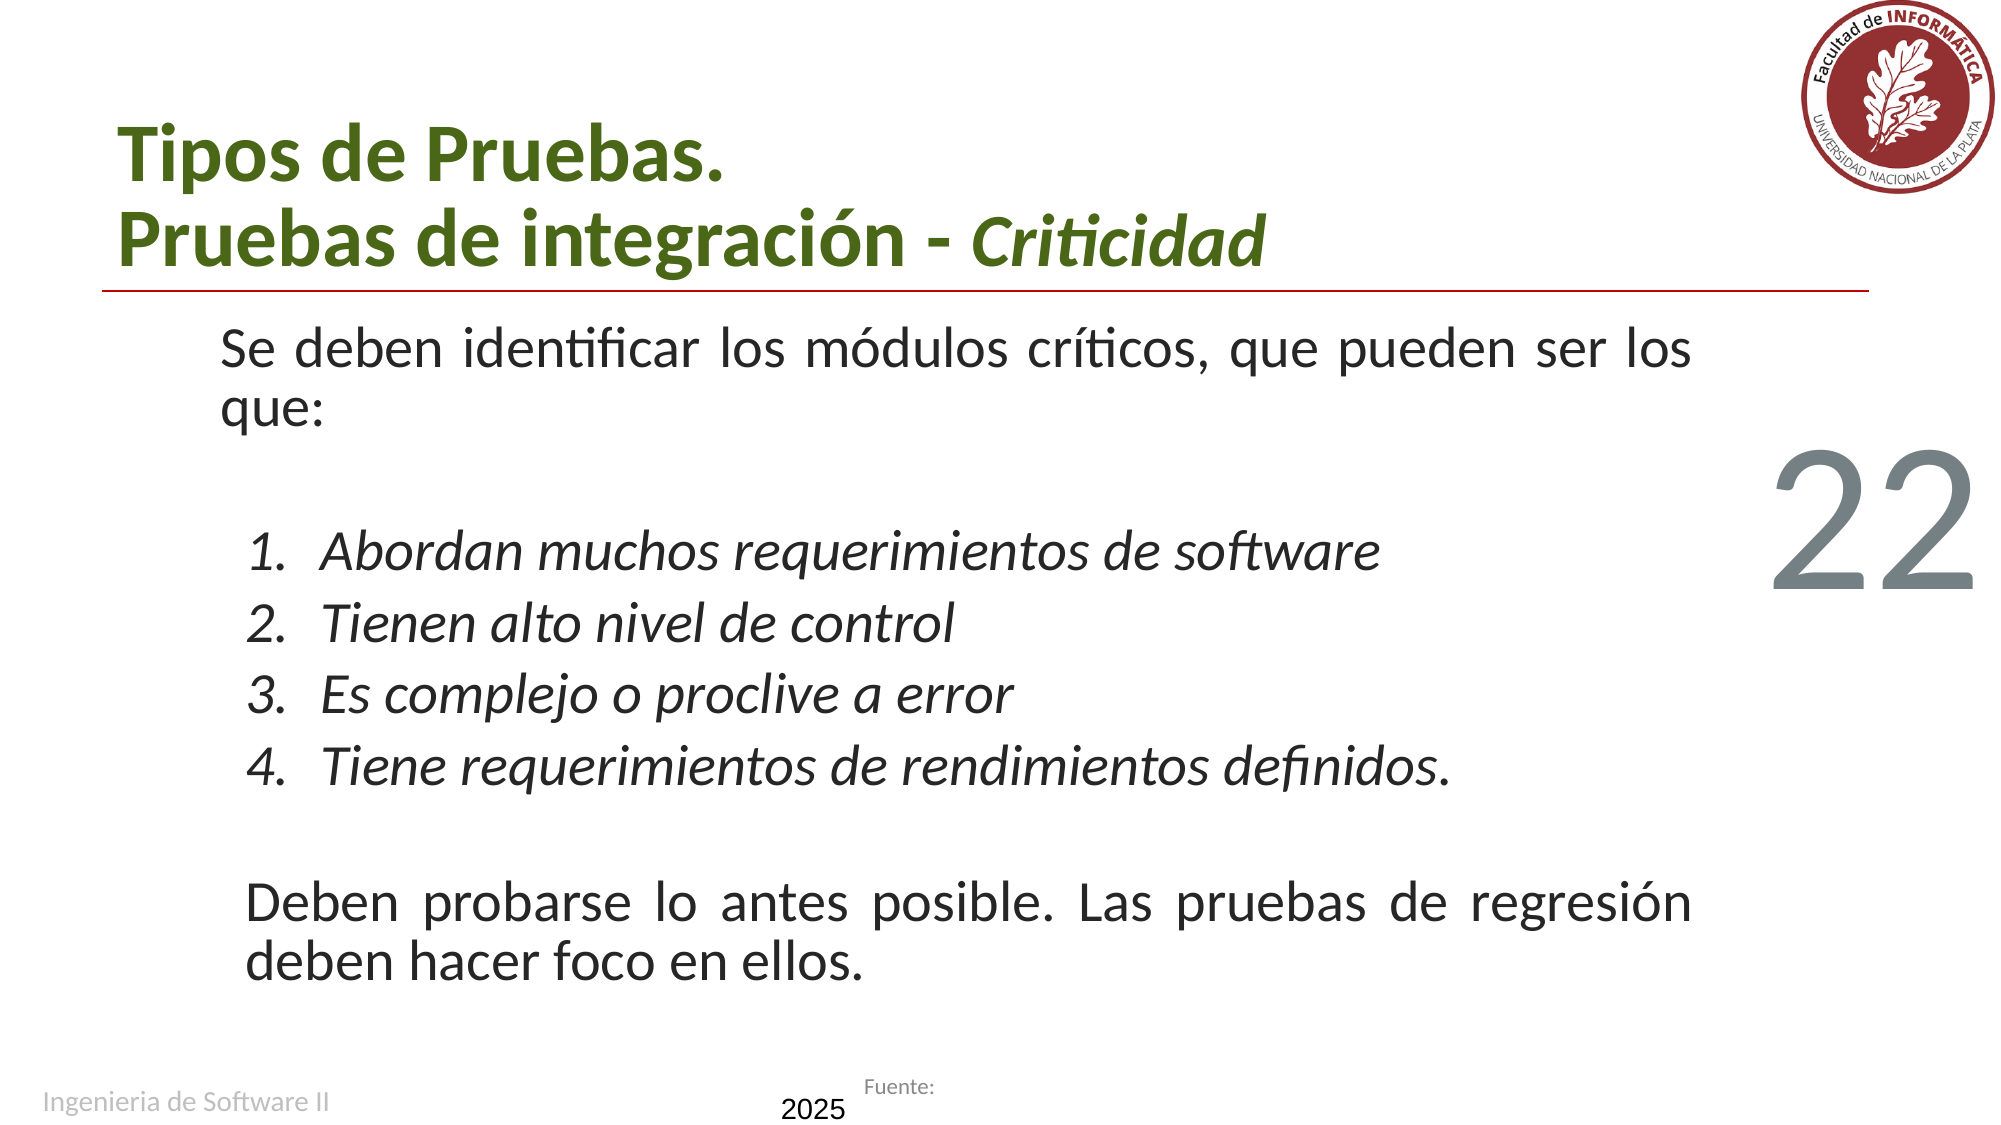

# Tipos de Pruebas. Pruebas de integración - Criticidad
Se deben identificar los módulos críticos, que pueden ser los que:

Abordan muchos requerimientos de software
Tienen alto nivel de control
Es complejo o proclive a error
Tiene requerimientos de rendimientos definidos.

Deben probarse lo antes posible. Las pruebas de regresión deben hacer foco en ellos.

22

Ingenieria de Software II